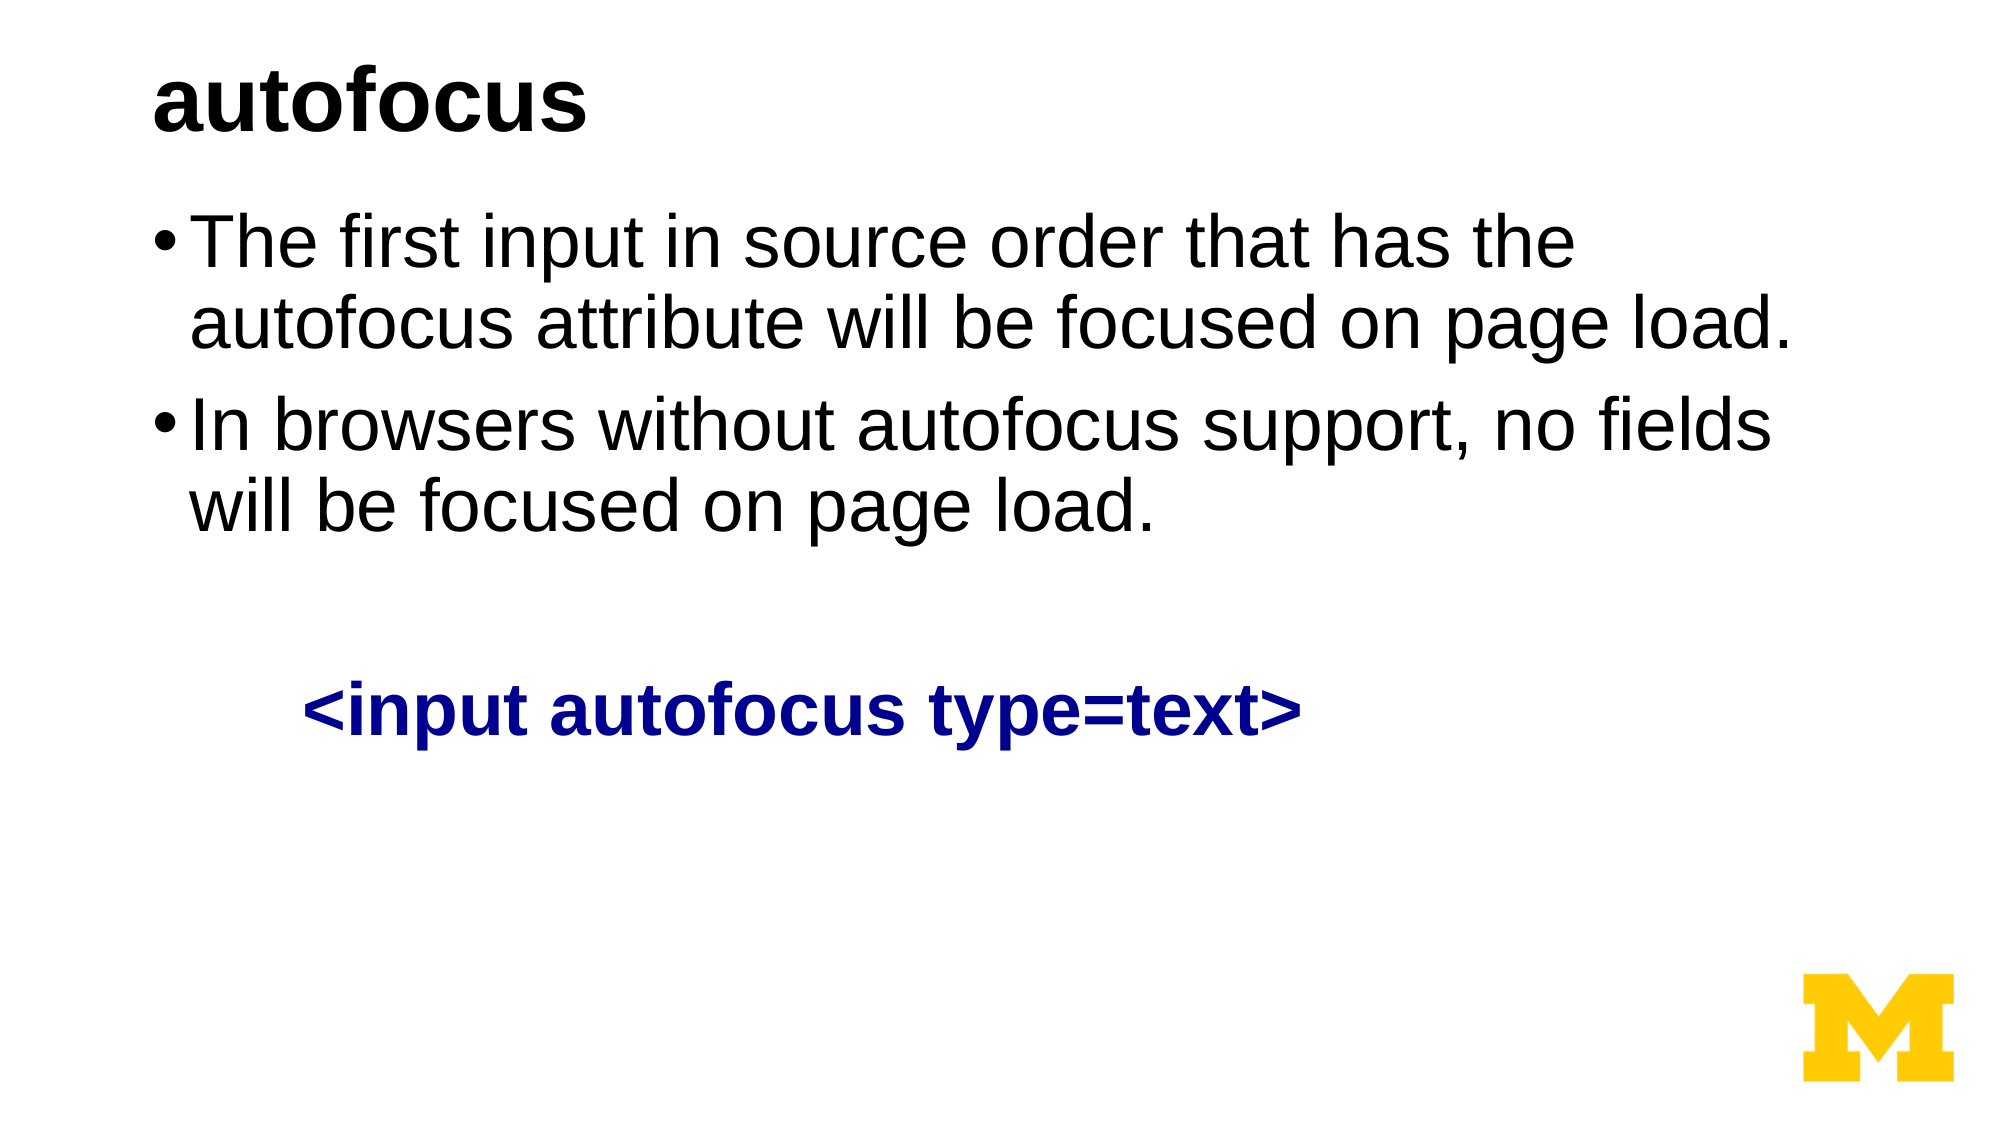

# autofocus
The first input in source order that has the autofocus attribute will be focused on page load.
In browsers without autofocus support, no fields will be focused on page load.

	<input autofocus type=text>